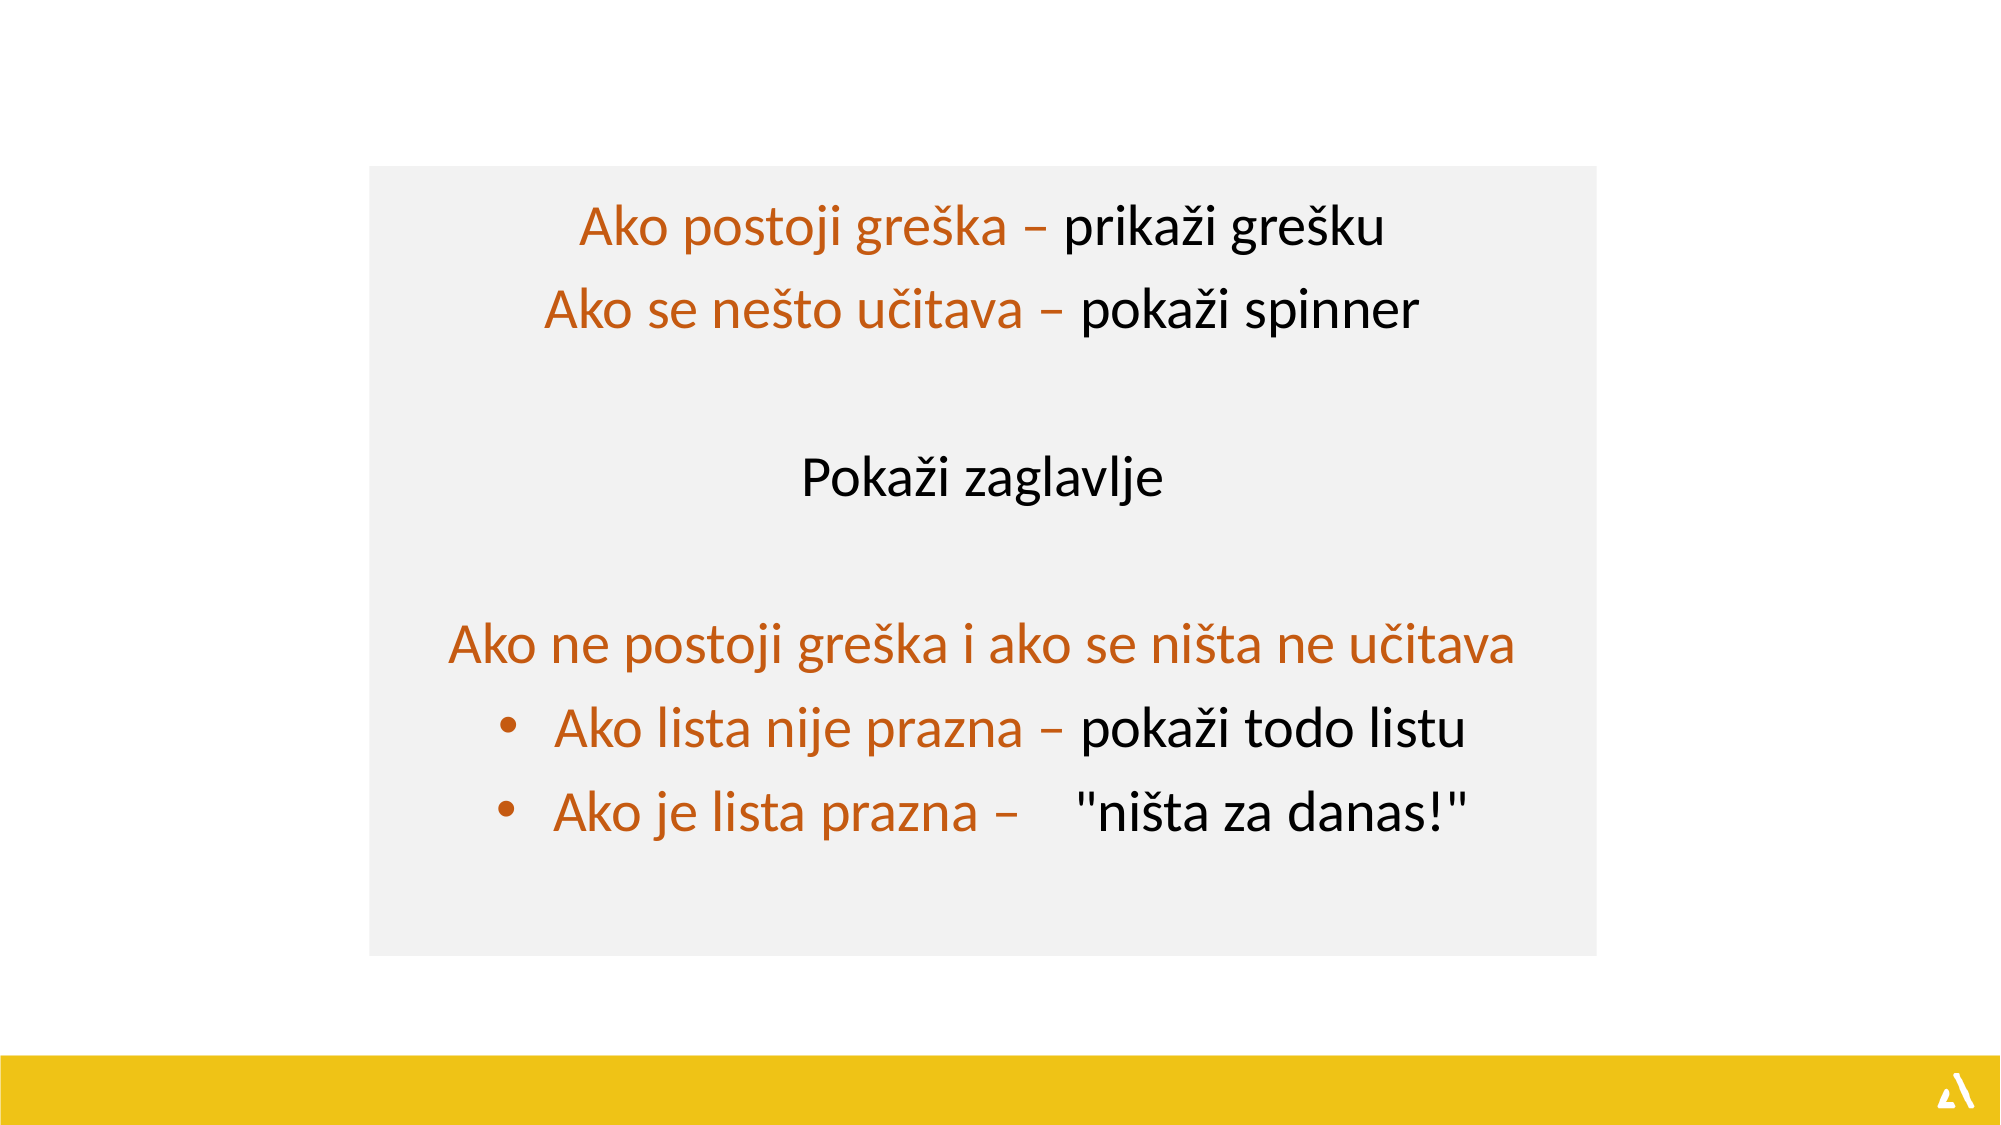

Ako postoji greška – prikaži grešku
Ako se nešto učitava – pokaži spinner

Pokaži zaglavlje

Ako ne postoji greška i ako se ništa ne učitava
Ako lista nije prazna – pokaži todo listu
Ako je lista prazna –    "ništa za danas!"